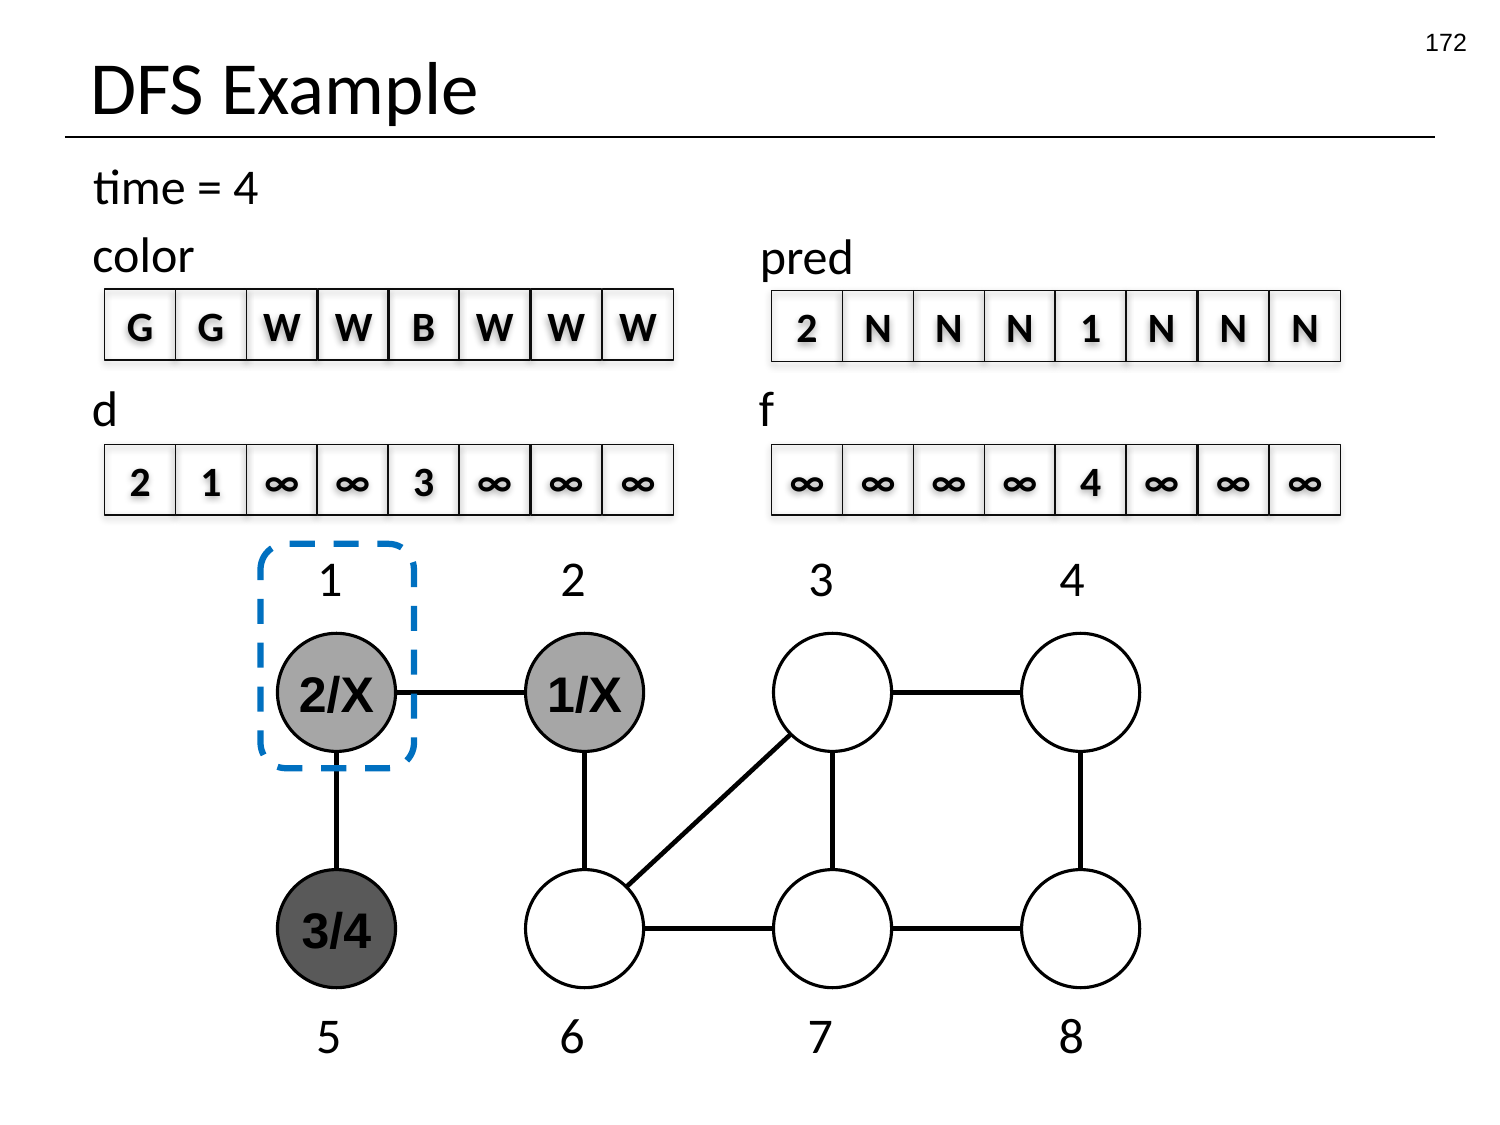

172
# DFS Example
time = 4
color
pred
G
G
W
W
B
W
W
W
2
N
N
N
1
N
N
N
d
f
2
1
∞
∞
3
∞
∞
∞
∞
∞
∞
∞
4
∞
∞
∞
1
2
3
4

2/X
1/X

3/4

5
6
7
8